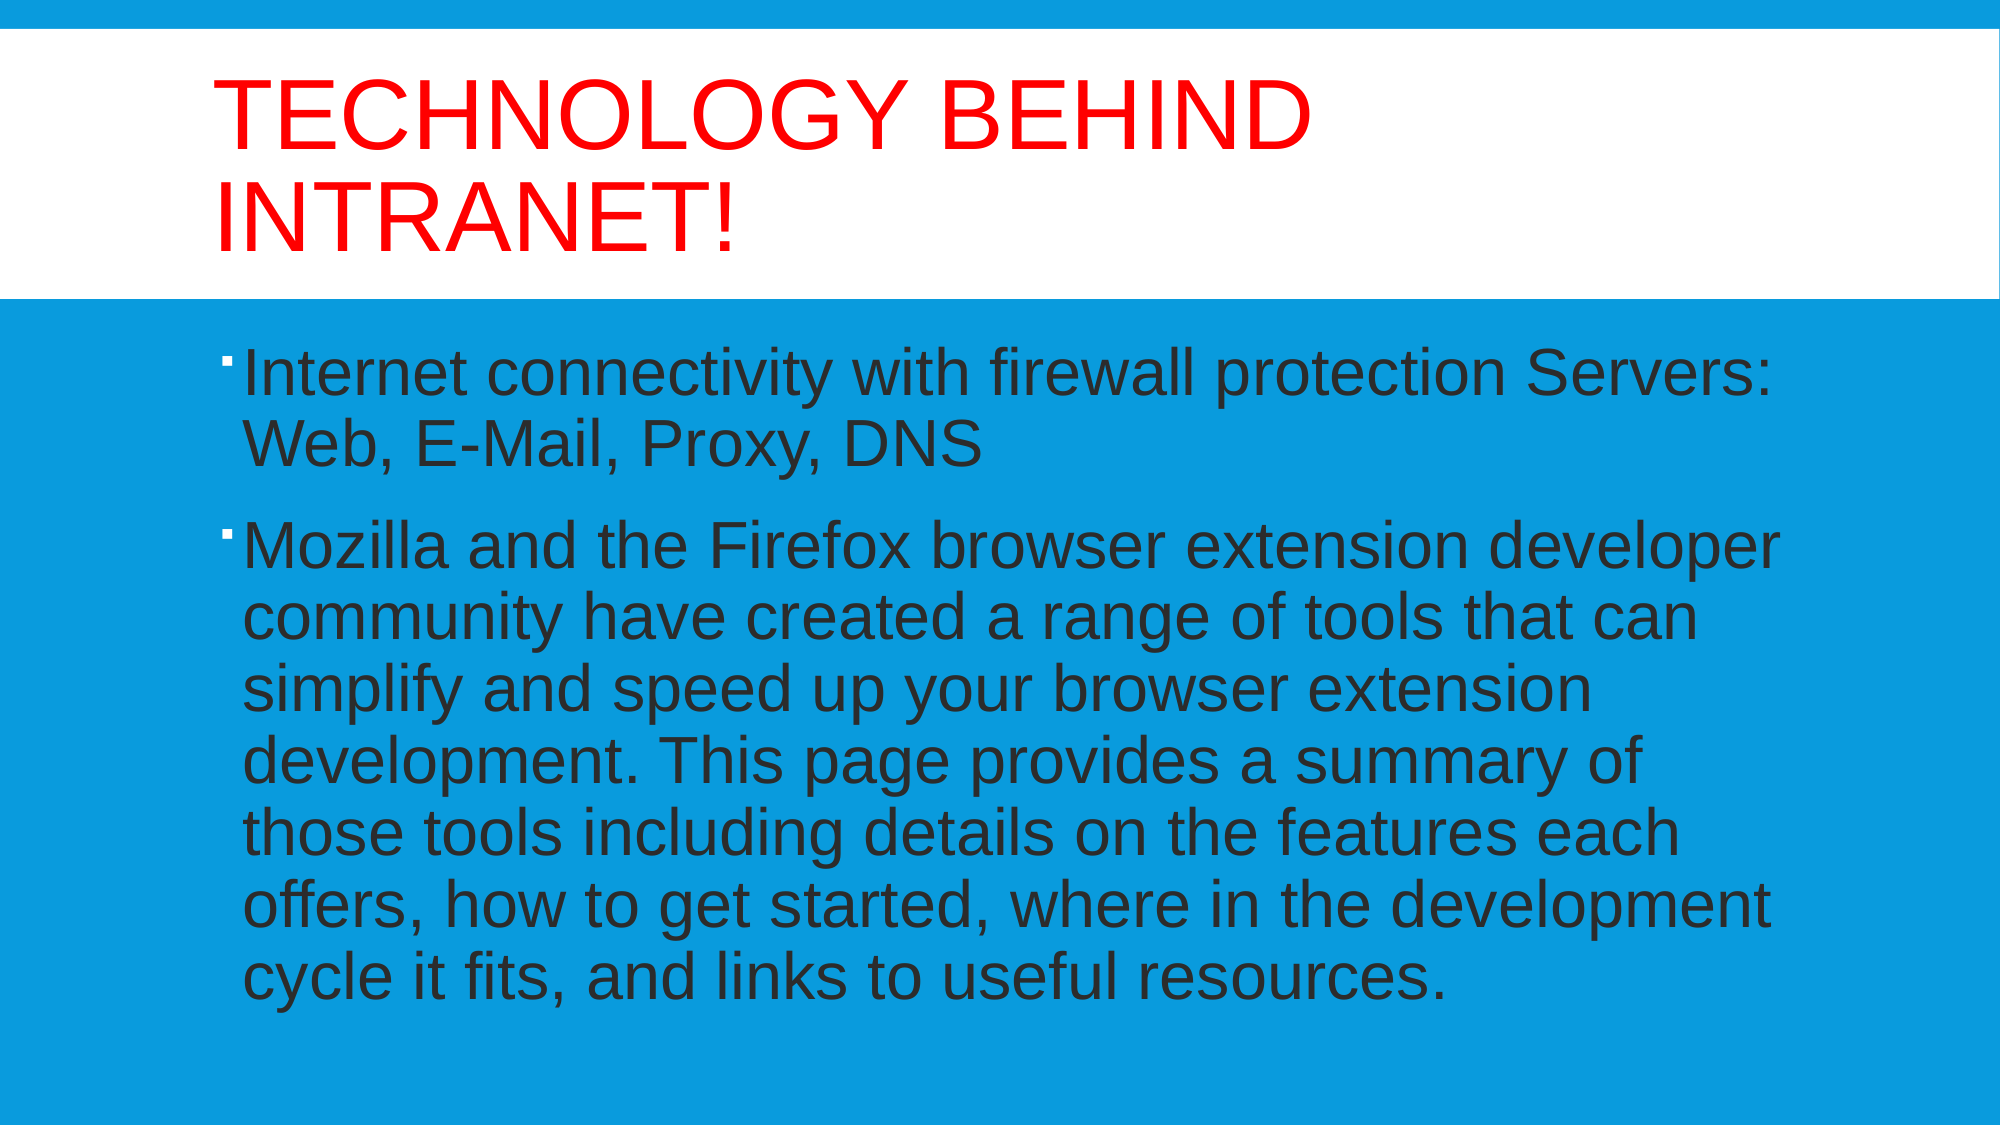

# Technology behind intranet!
Internet connectivity with firewall protection Servers: Web, E-Mail, Proxy, DNS
Mozilla and the Firefox browser extension developer community have created a range of tools that can simplify and speed up your browser extension development. This page provides a summary of those tools including details on the features each offers, how to get started, where in the development cycle it fits, and links to useful resources.